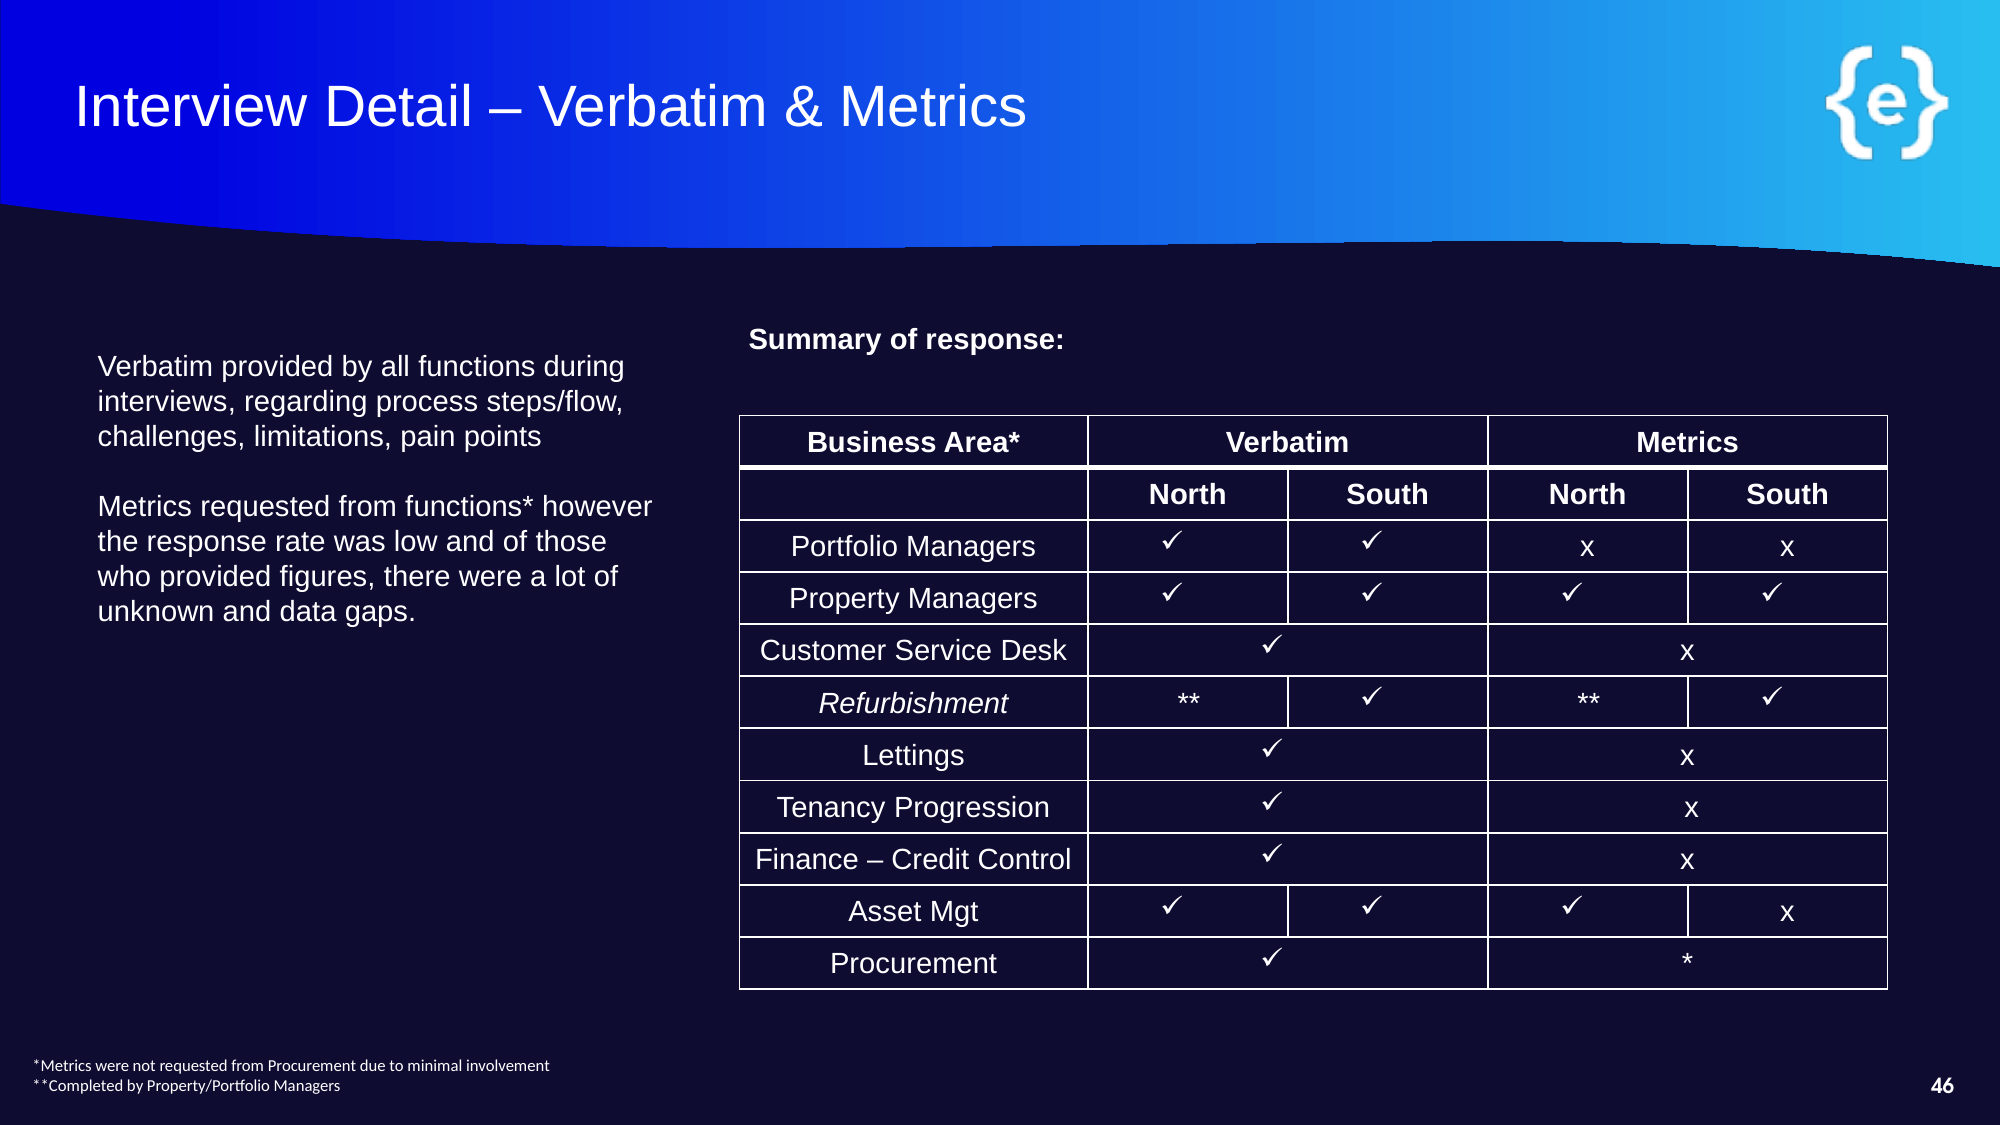

# Interview Detail – Verbatim & Metrics
Summary of response:

Verbatim provided by all functions during interviews, regarding process steps/flow, challenges, limitations, pain points

Metrics requested from functions* however the response rate was low and of those who provided figures, there were a lot of unknown and data gaps.

| Business Area\* | Verbatim |  | Metrics |  |
| --- | --- | --- | --- | --- |
|  | North | South | North | South |
| Portfolio Managers |  |  | x | x |
| Property Managers |  |  |  |  |
| Customer Service Desk |  |  | x |  |
| Refurbishment | \*\* |  | \*\* |  |
| Lettings |  |  | x |  |
| Tenancy Progression |  |  | x |  |
| Finance – Credit Control |  |  | x |  |
| Asset Mgt |  |  |  | x |
| Procurement |  |  | \* |  |
*Metrics were not requested from Procurement due to minimal involvement
**Completed by Property/Portfolio Managers
46